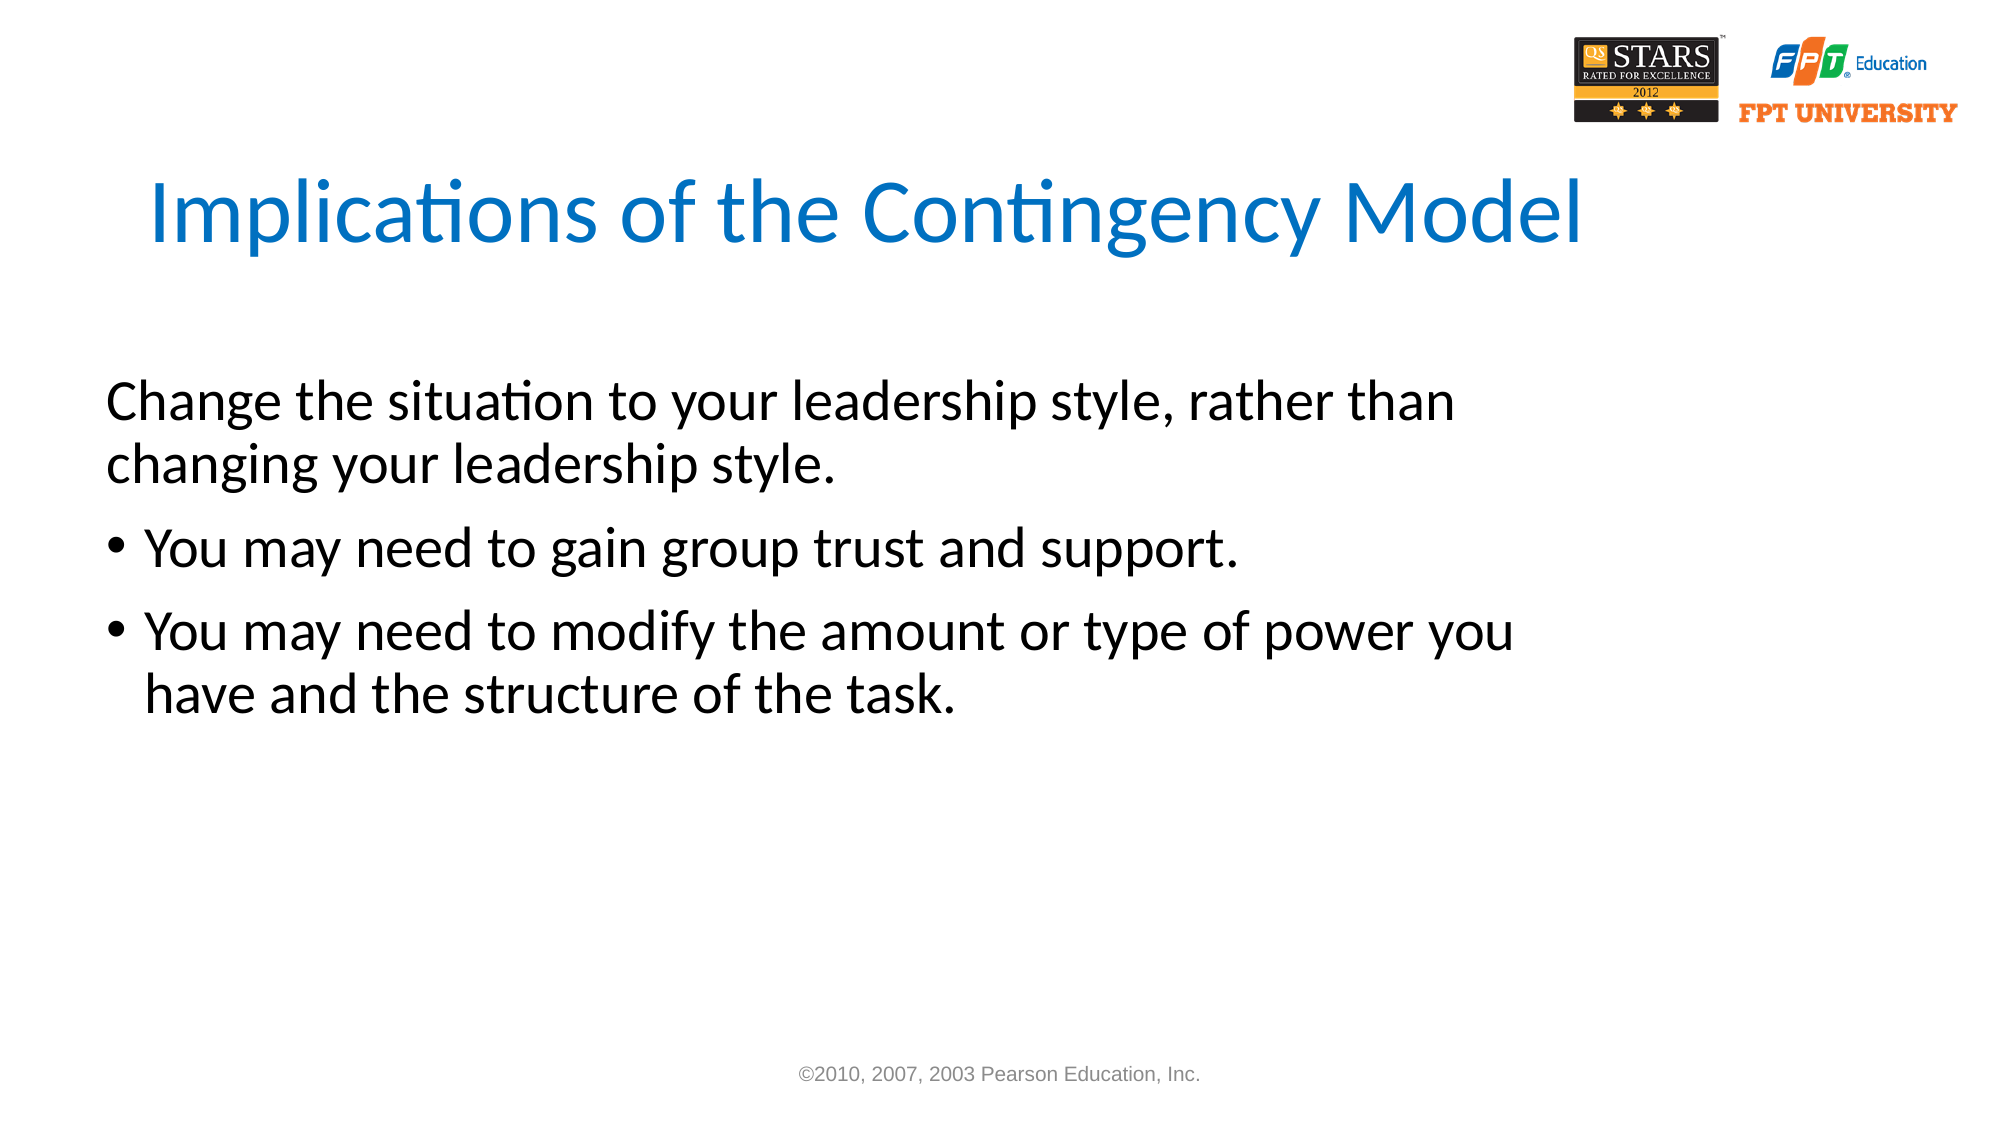

# Implications of the Contingency Model
Change the situation to your leadership style, rather than changing your leadership style.
You may need to gain group trust and support.
You may need to modify the amount or type of power you have and the structure of the task.
©2010, 2007, 2003 Pearson Education, Inc.